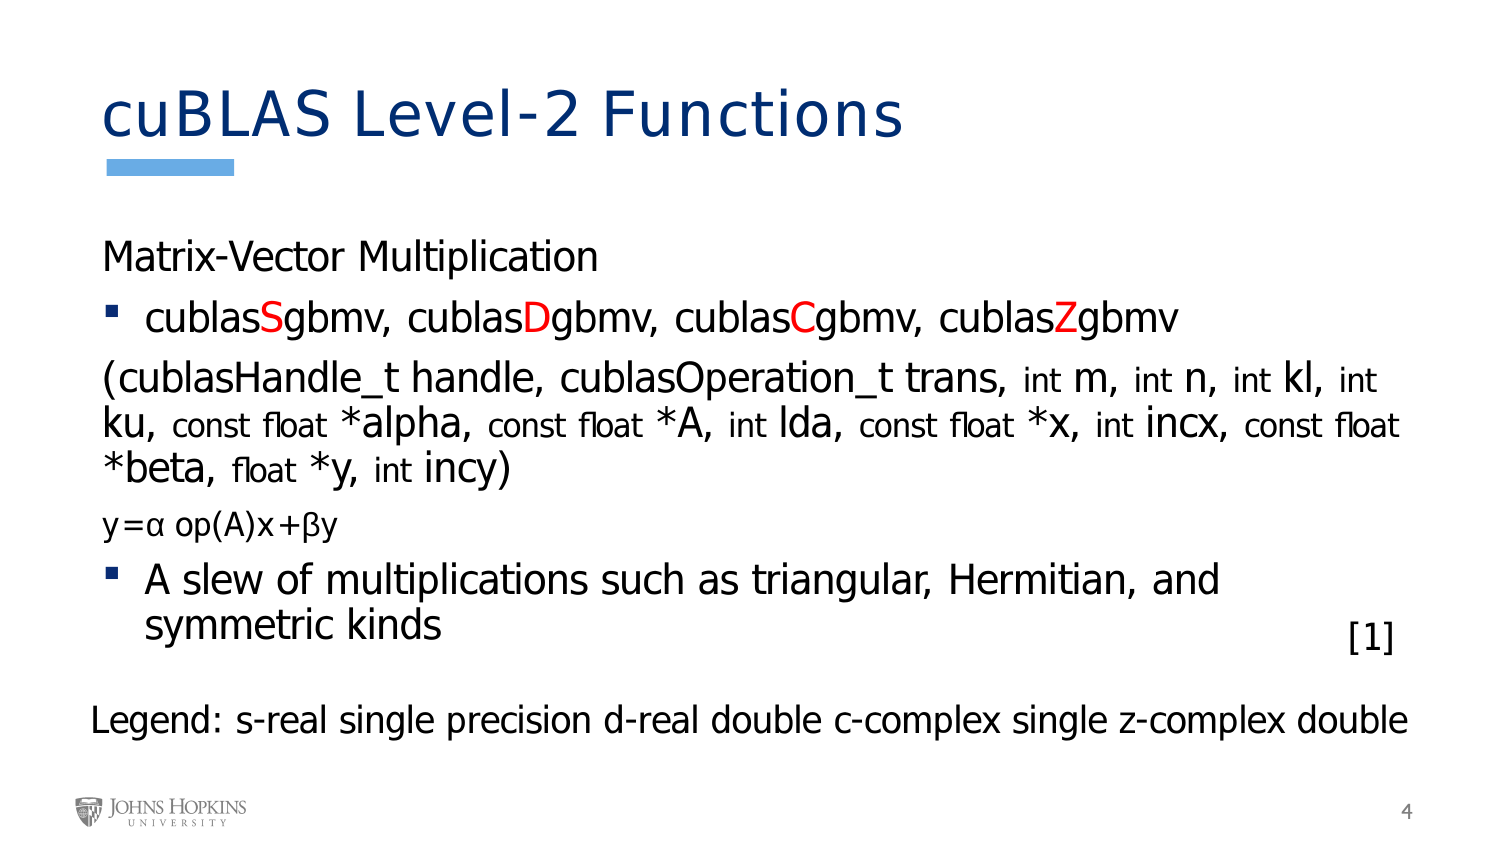

cuBLAS Level-2 Functions
Matrix-Vector Multiplication
cublasSgbmv, cublasDgbmv, cublasCgbmv, cublasZgbmv
(cublasHandle_t handle, cublasOperation_t trans, int m, int n, int kl, int ku, const float *alpha, const float *A, int lda, const float *x, int incx, const float *beta, float *y, int incy)
y=α op(A)x+βy
A slew of multiplications such as triangular, Hermitian, and symmetric kinds
[1]
Legend: s-real single precision d-real double c-complex single z-complex double